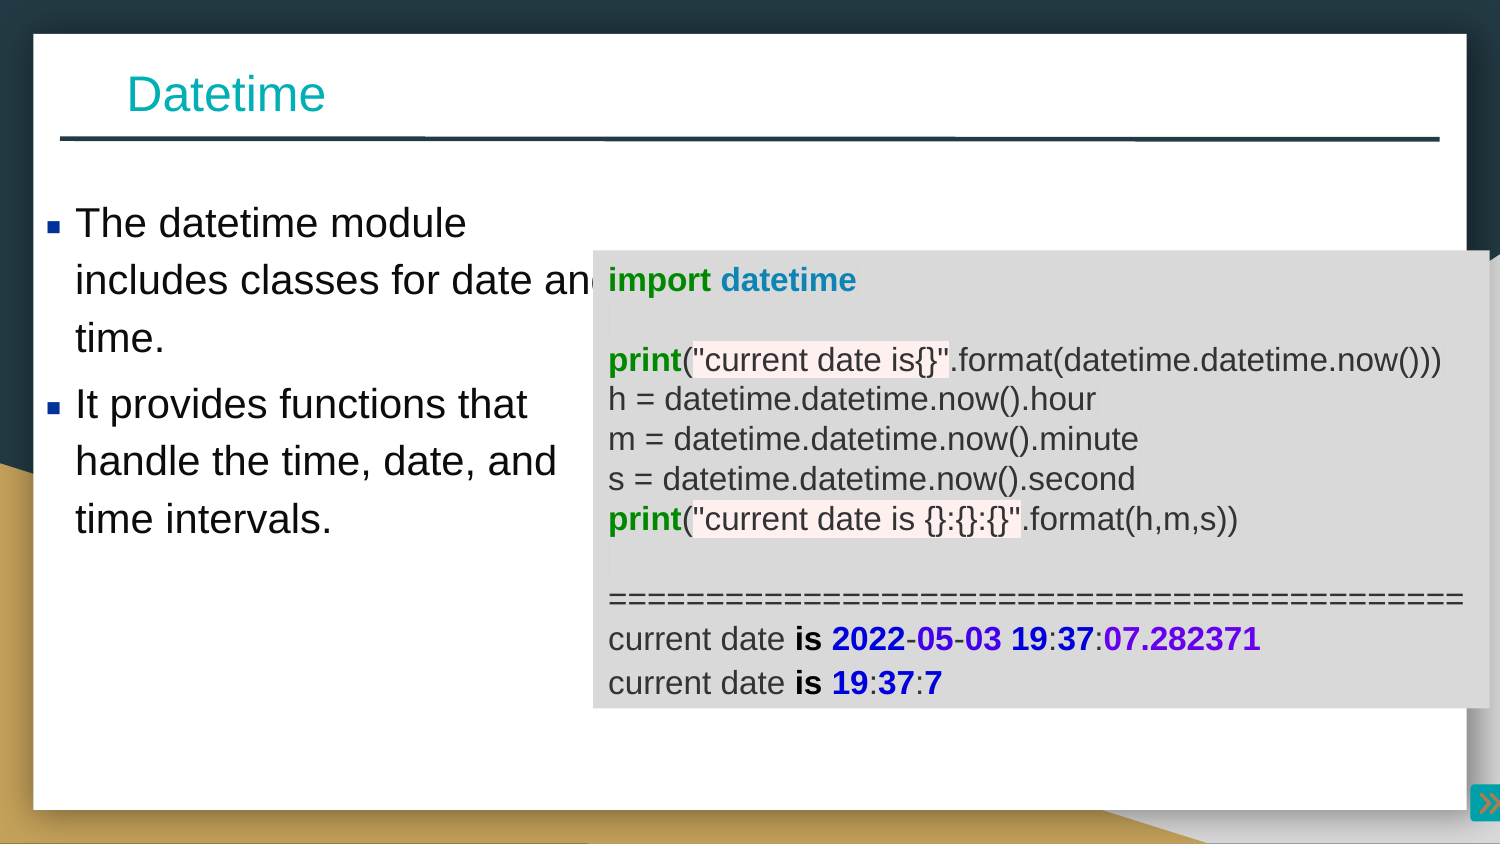

Datetime
The datetime module includes classes for date and time.
It provides functions that handle the time, date, and time intervals.
import datetime​
​
print("current date is{}".format(datetime.datetime.now()))​
h = datetime.datetime.now().hour​
m = datetime.datetime.now().minute​
s = datetime.datetime.now().second​
print("current date is {}:{}:{}".format(h,m,s))​
​
============================================
current date is 2022-05-03 19:37:07.282371​
current date is 19:37:7